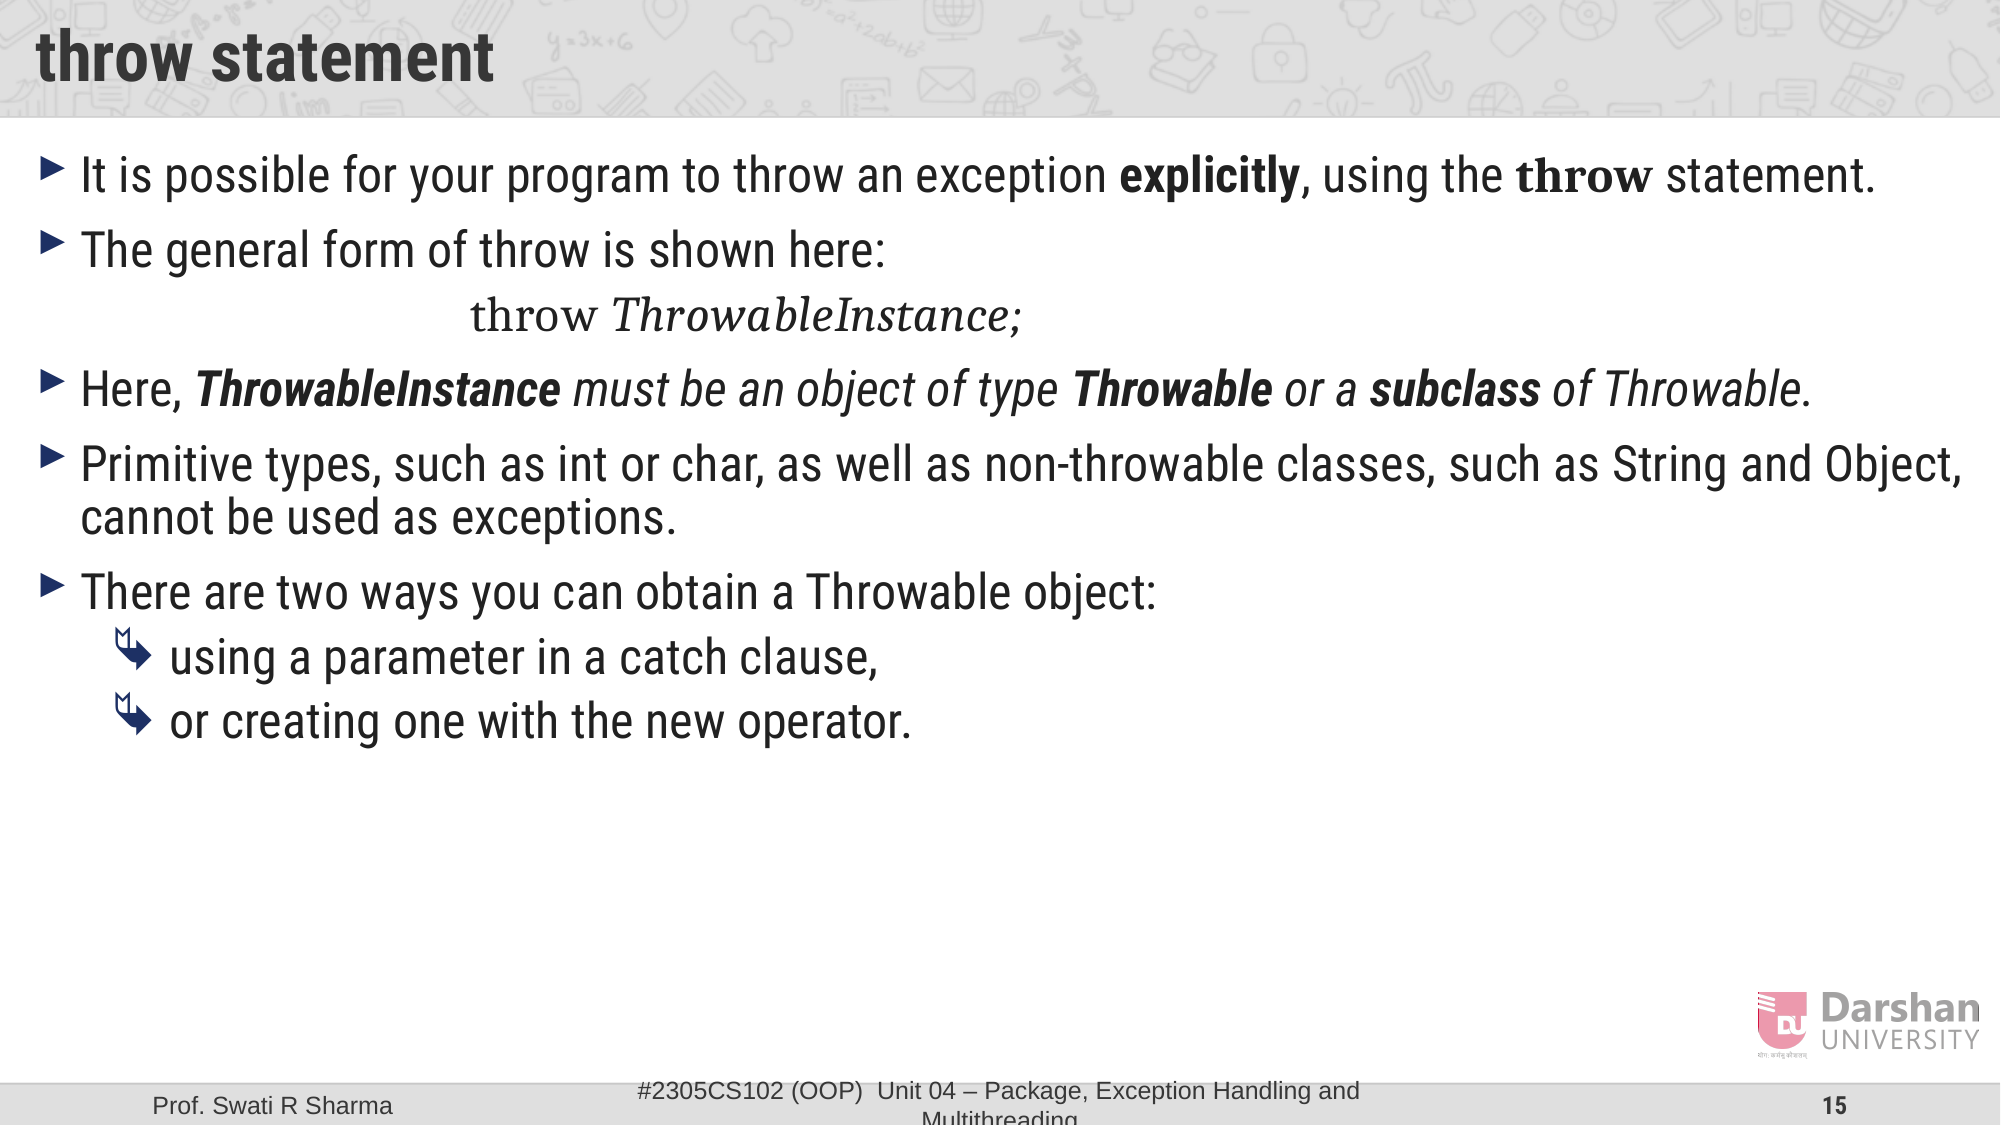

# throw statement
It is possible for your program to throw an exception explicitly, using the throw statement.
The general form of throw is shown here:
			throw ThrowableInstance;
Here, ThrowableInstance must be an object of type Throwable or a subclass of Throwable.
Primitive types, such as int or char, as well as non-throwable classes, such as String and Object, cannot be used as exceptions.
There are two ways you can obtain a Throwable object:
using a parameter in a catch clause,
or creating one with the new operator.